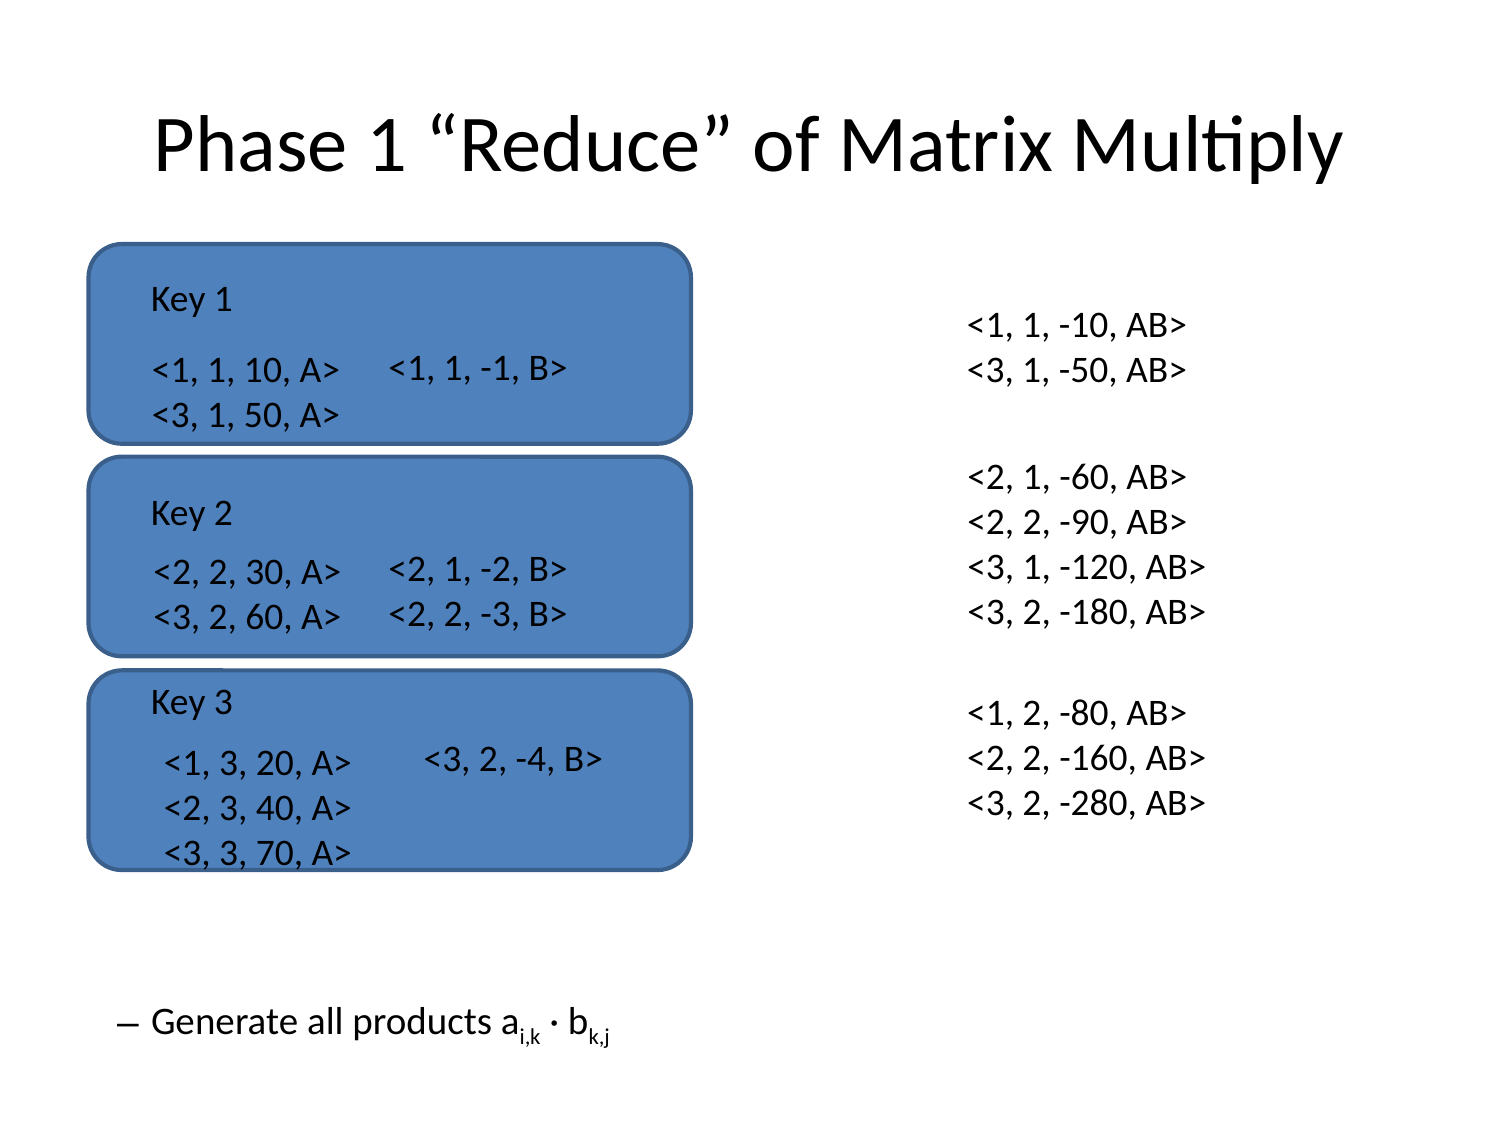

# Phase 1 “Reduce” of Matrix Multiply

Key 1
<1, 1, -10, AB>
<3, 1, -50, AB>
<1, 1, -1, B>
<1, 1, 10, A>
<3, 1, 50, A>
<2, 1, -60, AB>
<2, 2, -90, AB>
<3, 1, -120, AB>
<3, 2, -180, AB>

Key 2
<2, 1, -2, B>
<2, 2, -3, B>
<2, 2, 30, A>
<3, 2, 60, A>
Key 3

<1, 2, -80, AB>
<2, 2, -160, AB>
<3, 2, -280, AB>
<3, 2, -4, B>
<1, 3, 20, A>
<2, 3, 40, A>
<3, 3, 70, A>
Generate all products ai,k · bk,j